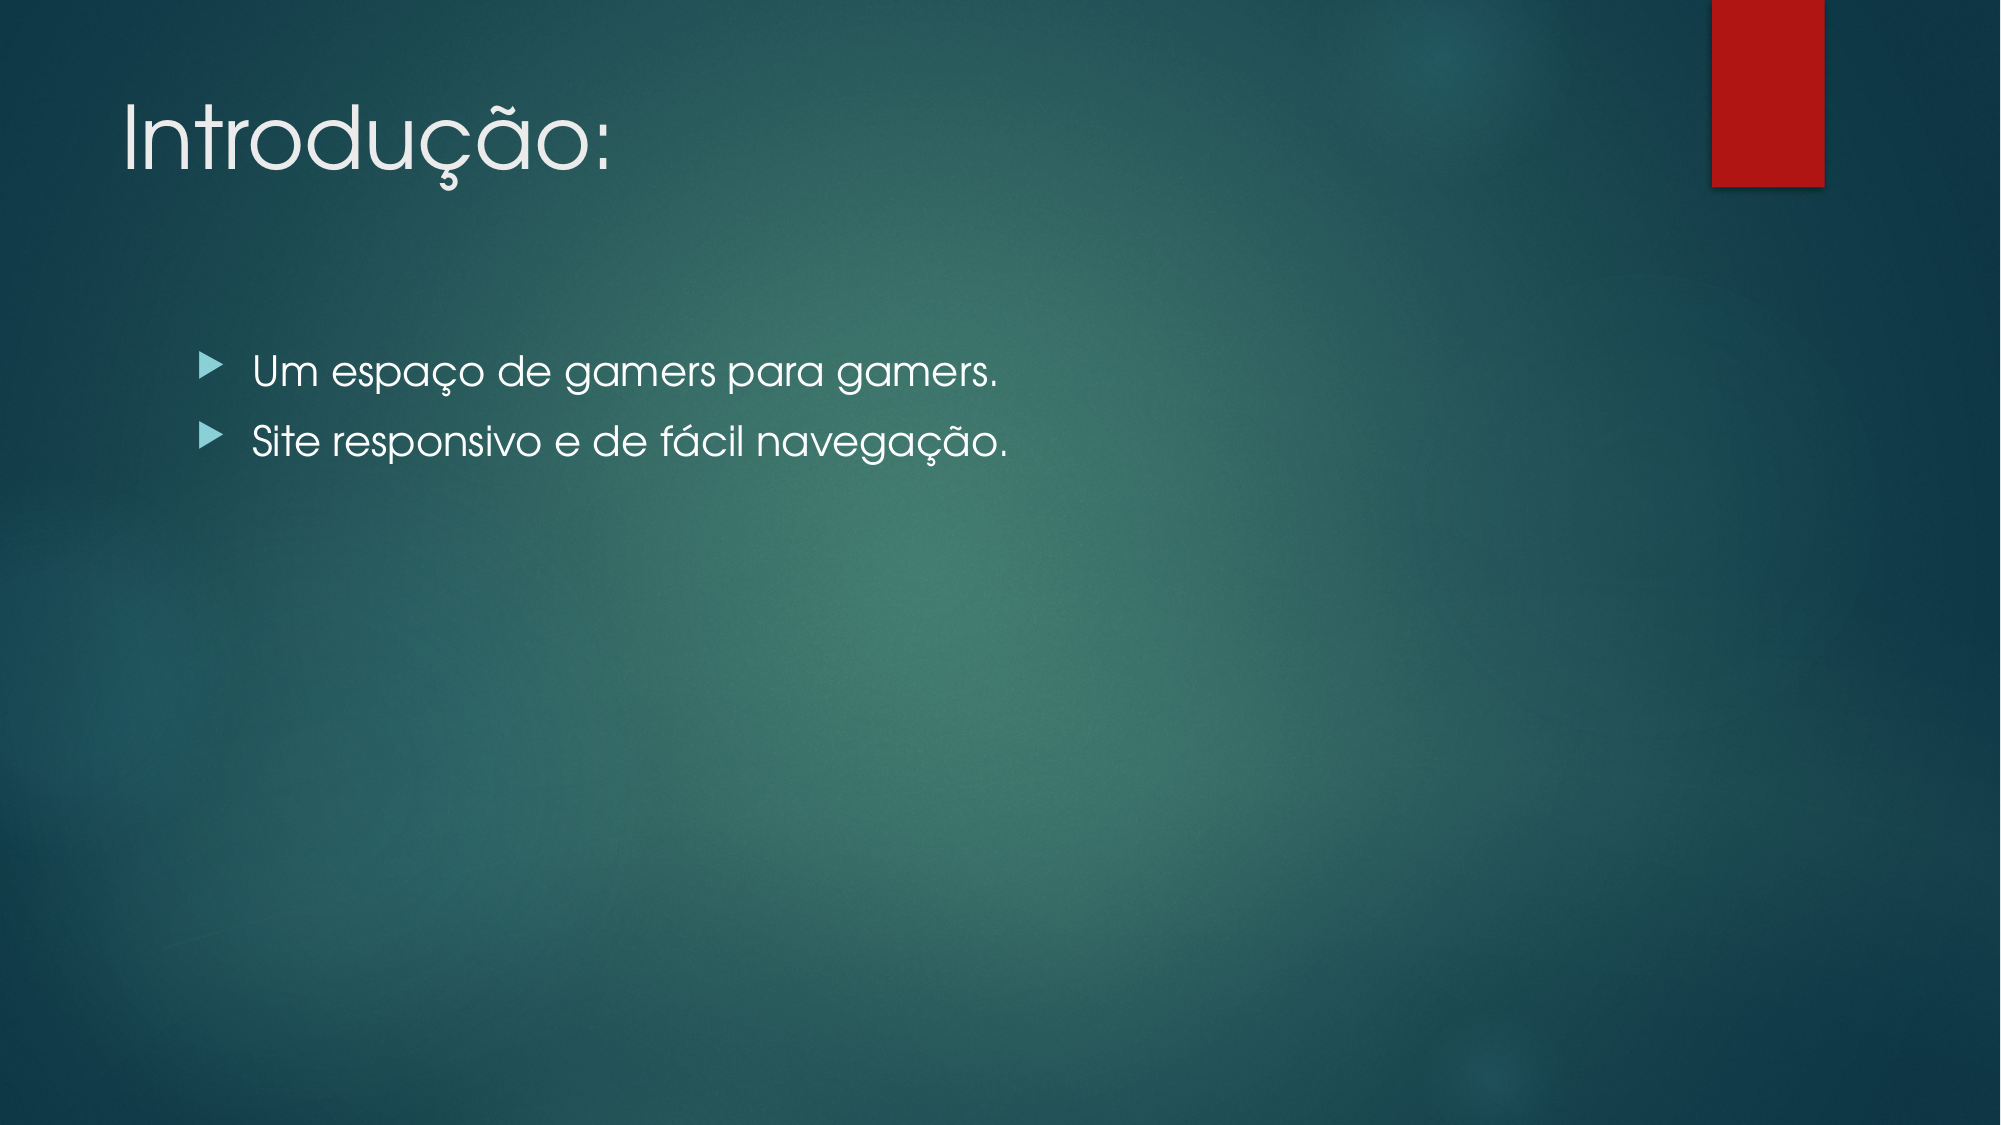

# Introdução:
Um espaço de gamers para gamers.
Site responsivo e de fácil navegação.